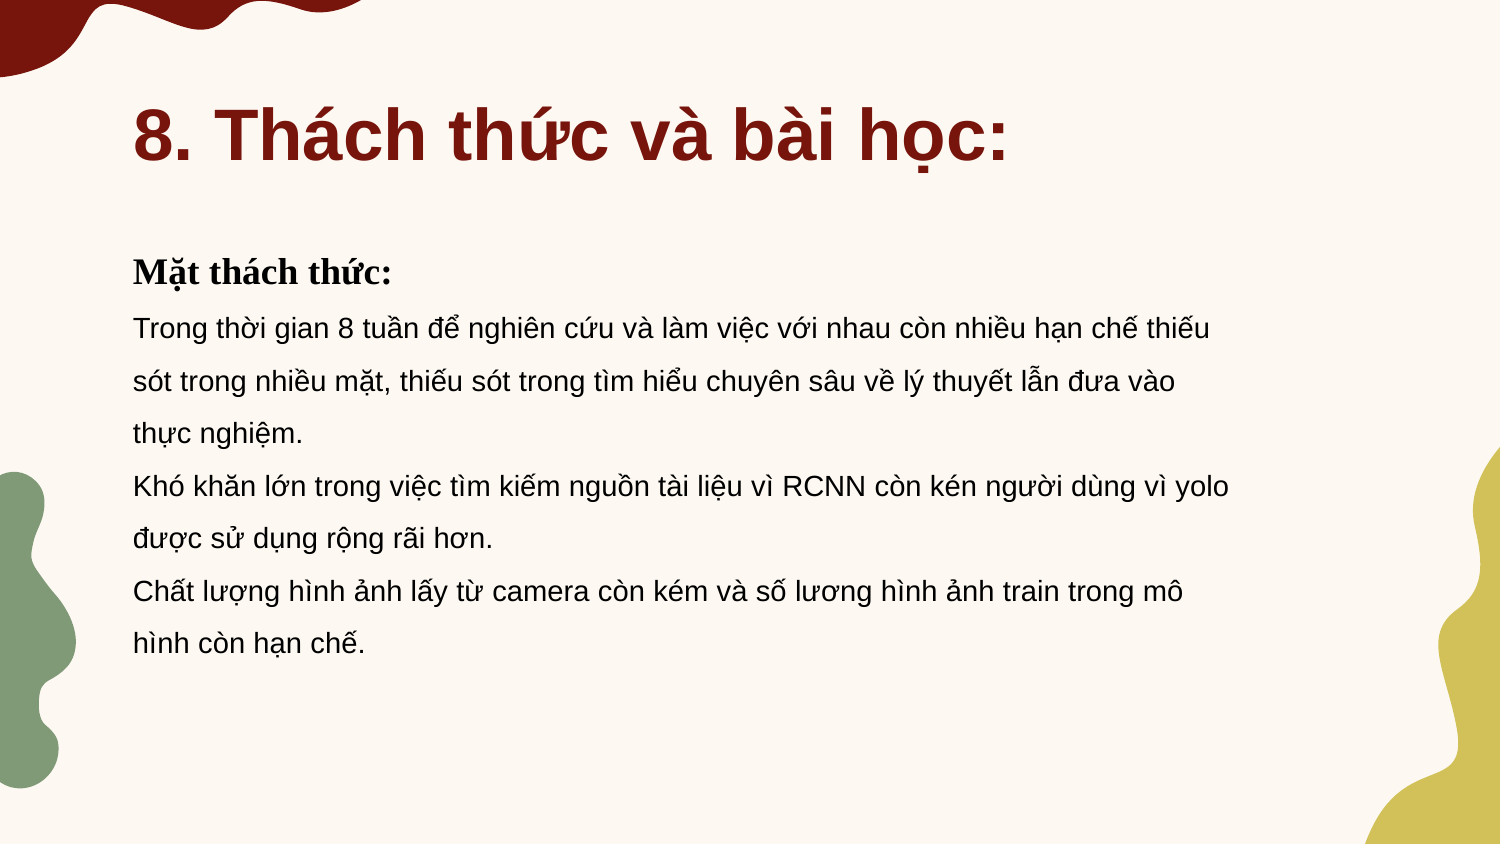

# 8. Thách thức và bài học:
Mặt thách thức:
Trong thời gian 8 tuần để nghiên cứu và làm việc với nhau còn nhiều hạn chế thiếu sót trong nhiều mặt, thiếu sót trong tìm hiểu chuyên sâu về lý thuyết lẫn đưa vào thực nghiệm.
Khó khăn lớn trong việc tìm kiếm nguồn tài liệu vì RCNN còn kén người dùng vì yolo được sử dụng rộng rãi hơn.
Chất lượng hình ảnh lấy từ camera còn kém và số lương hình ảnh train trong mô hình còn hạn chế.